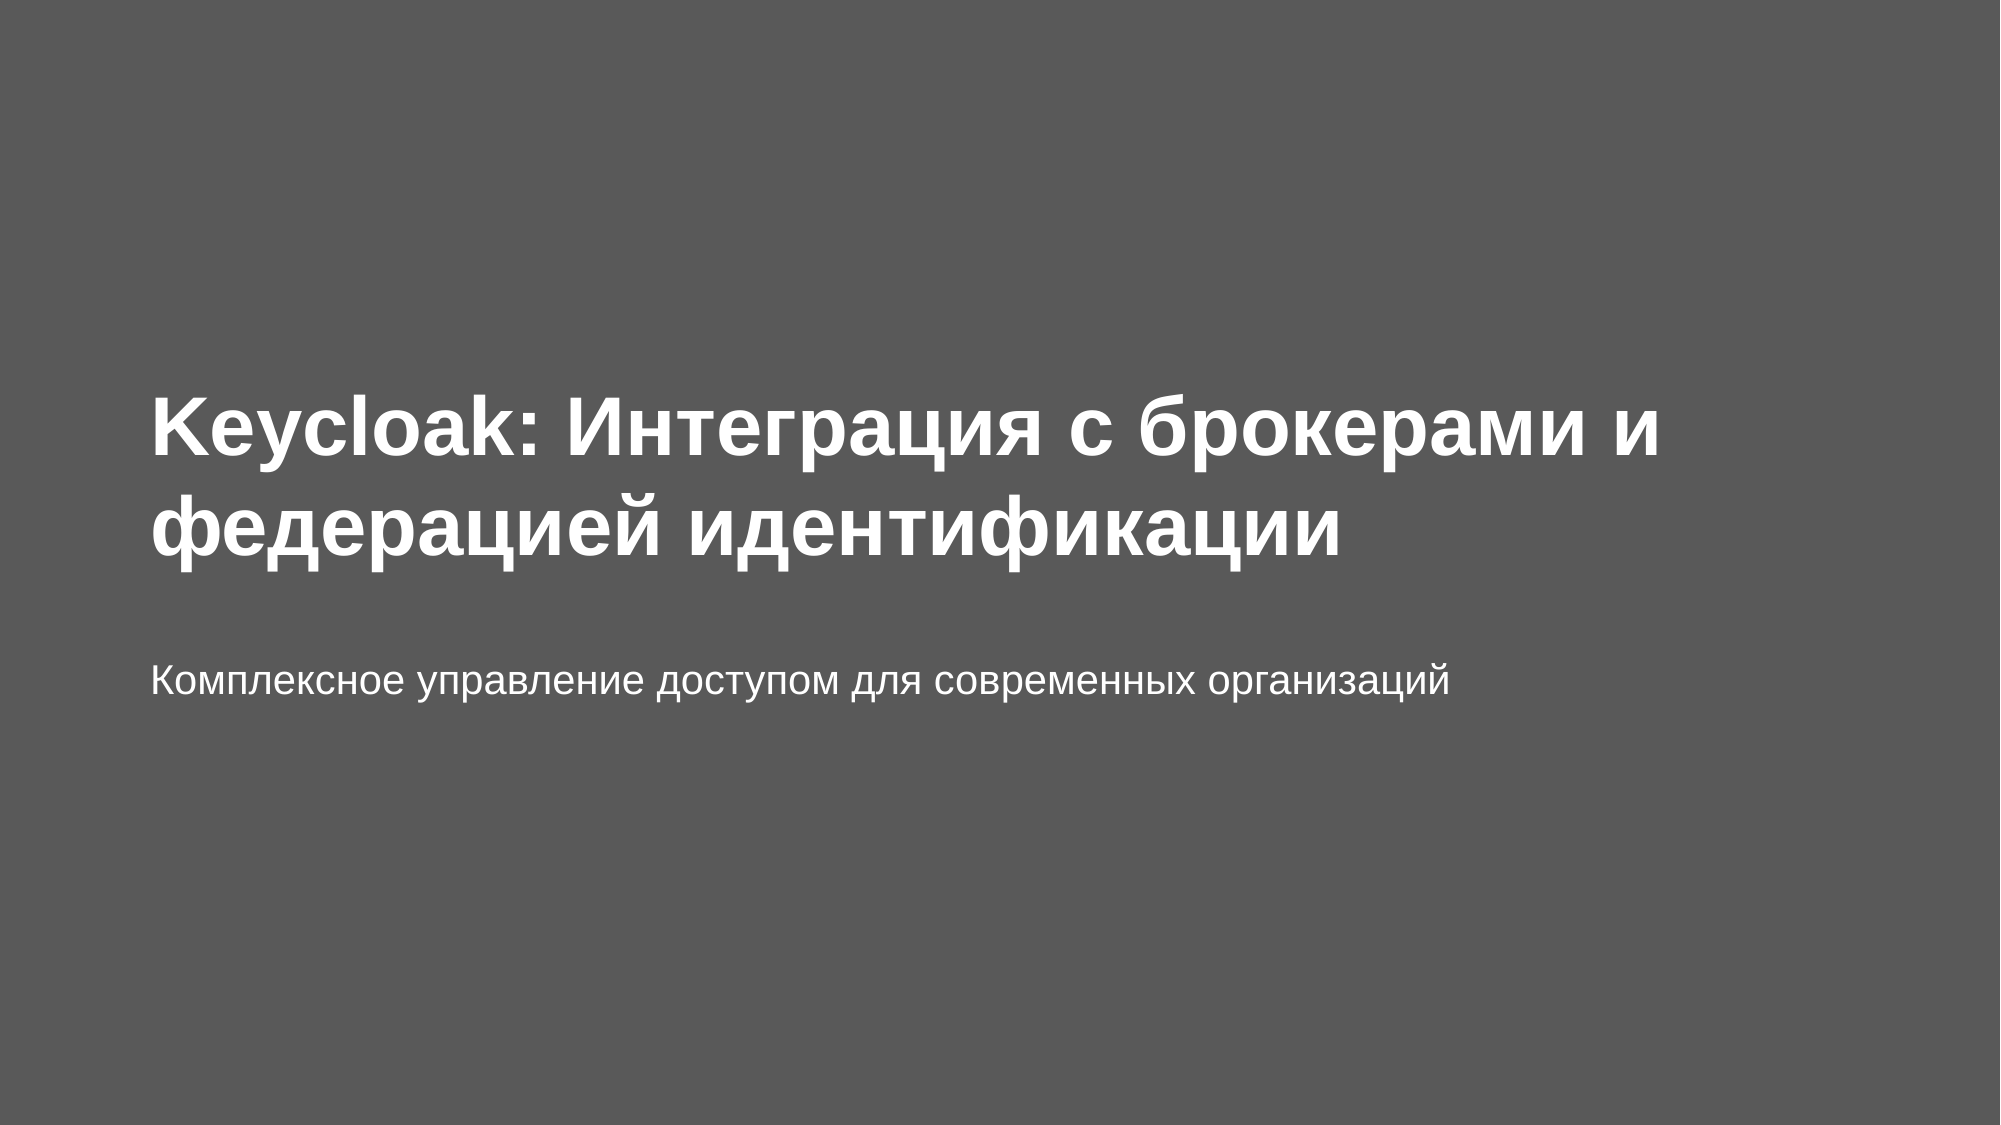

Keycloak: Интеграция с брокерами и федерацией идентификации

Комплексное управление доступом для современных организаций